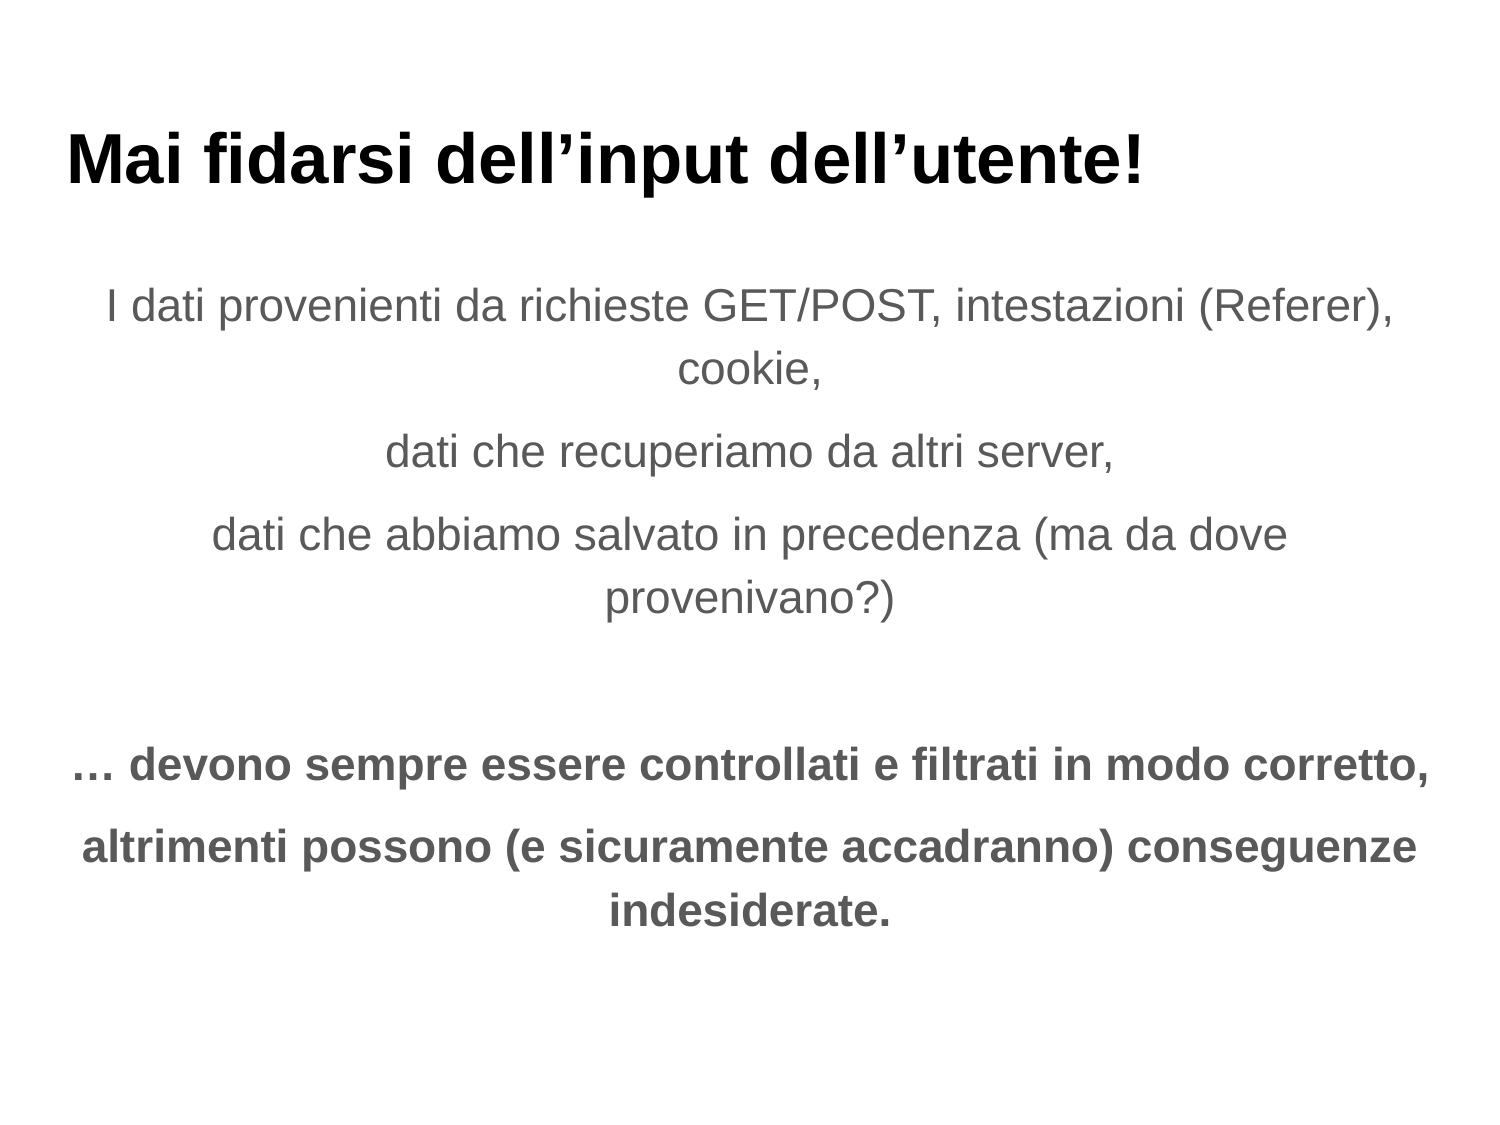

# Mai fidarsi dell’input dell’utente!
I dati provenienti da richieste GET/POST, intestazioni (Referer), cookie,
dati che recuperiamo da altri server,
dati che abbiamo salvato in precedenza (ma da dove provenivano?)

… devono sempre essere controllati e filtrati in modo corretto,
altrimenti possono (e sicuramente accadranno) conseguenze indesiderate.